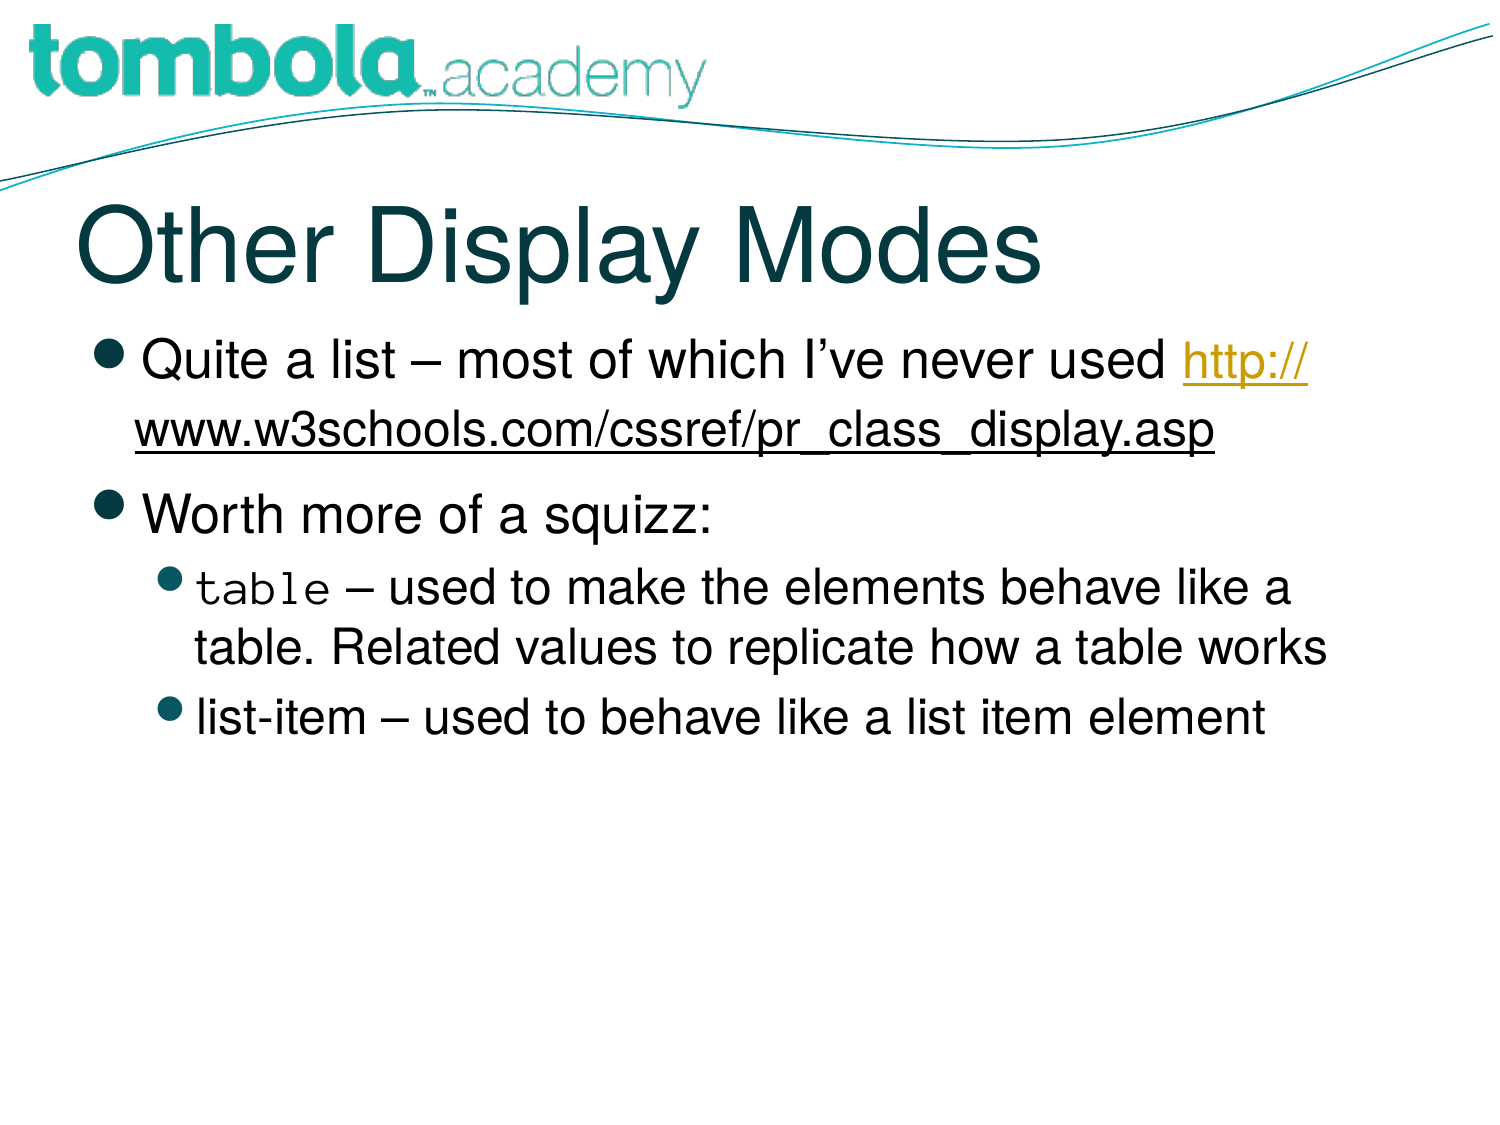

# Other Display Modes
Quite a list – most of which I’ve never used http://www.w3schools.com/cssref/pr_class_display.asp
Worth more of a squizz:
table – used to make the elements behave like a table. Related values to replicate how a table works
list-item – used to behave like a list item element